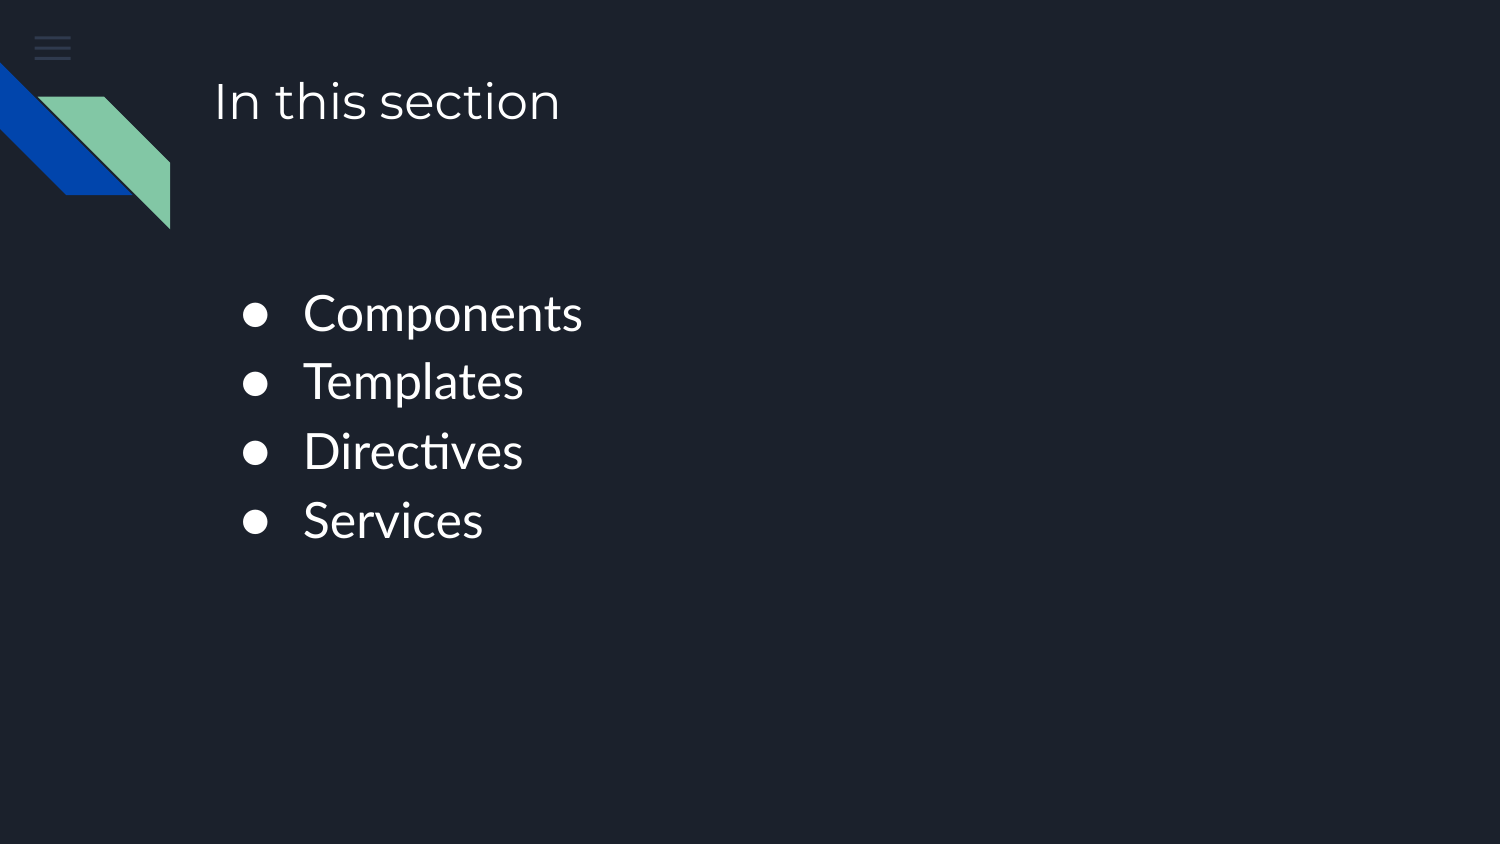

# In this section
Components
Templates
Directives
Services